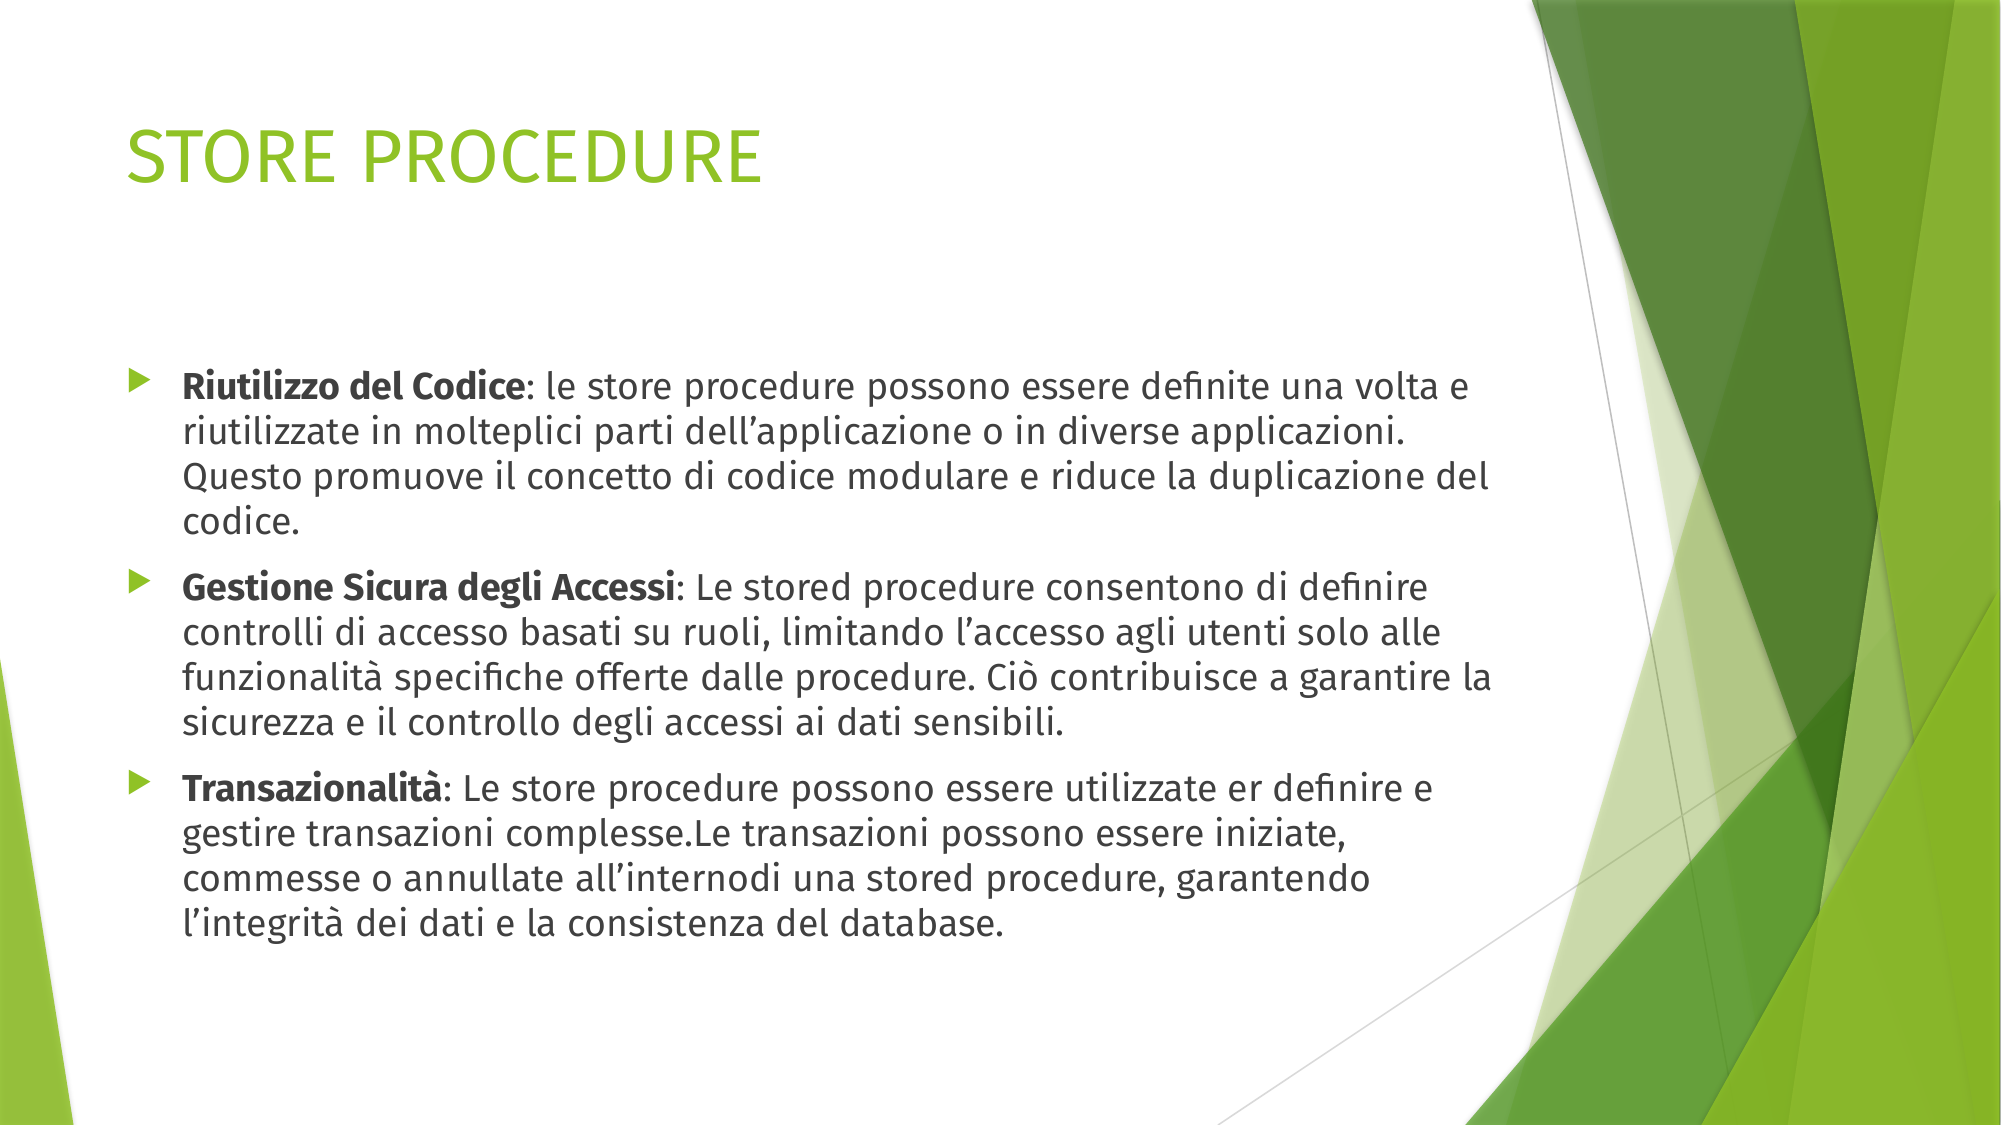

# STORE PROCEDURE
Riutilizzo del Codice: le store procedure possono essere definite una volta e riutilizzate in molteplici parti dell’applicazione o in diverse applicazioni. Questo promuove il concetto di codice modulare e riduce la duplicazione del codice.
Gestione Sicura degli Accessi: Le stored procedure consentono di definire controlli di accesso basati su ruoli, limitando l’accesso agli utenti solo alle funzionalità specifiche offerte dalle procedure. Ciò contribuisce a garantire la sicurezza e il controllo degli accessi ai dati sensibili.
Transazionalità: Le store procedure possono essere utilizzate er definire e gestire transazioni complesse.Le transazioni possono essere iniziate, commesse o annullate all’internodi una stored procedure, garantendo l’integrità dei dati e la consistenza del database.